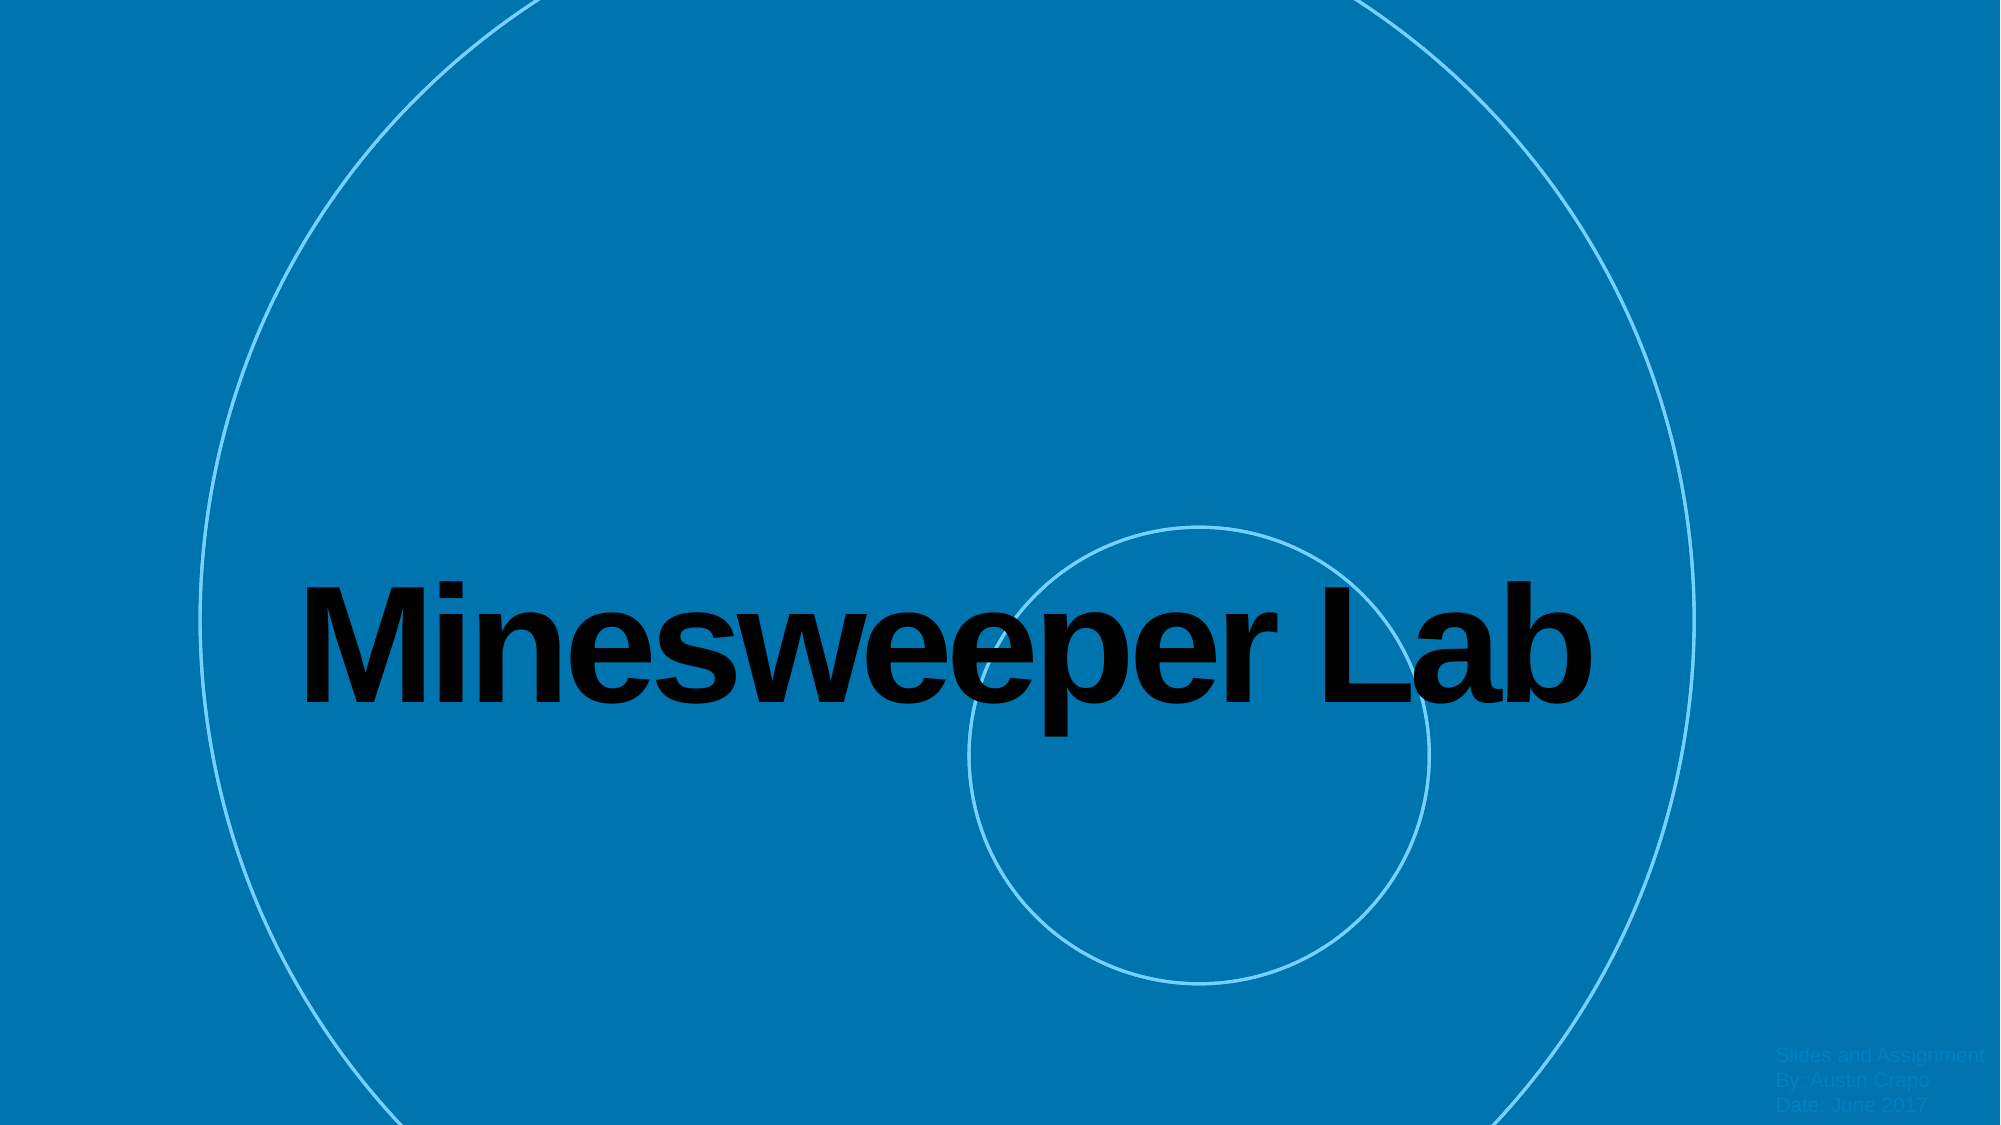

# Minesweeper Lab
Slides and Assignment
By: Austin Crapo
Date: June 2017